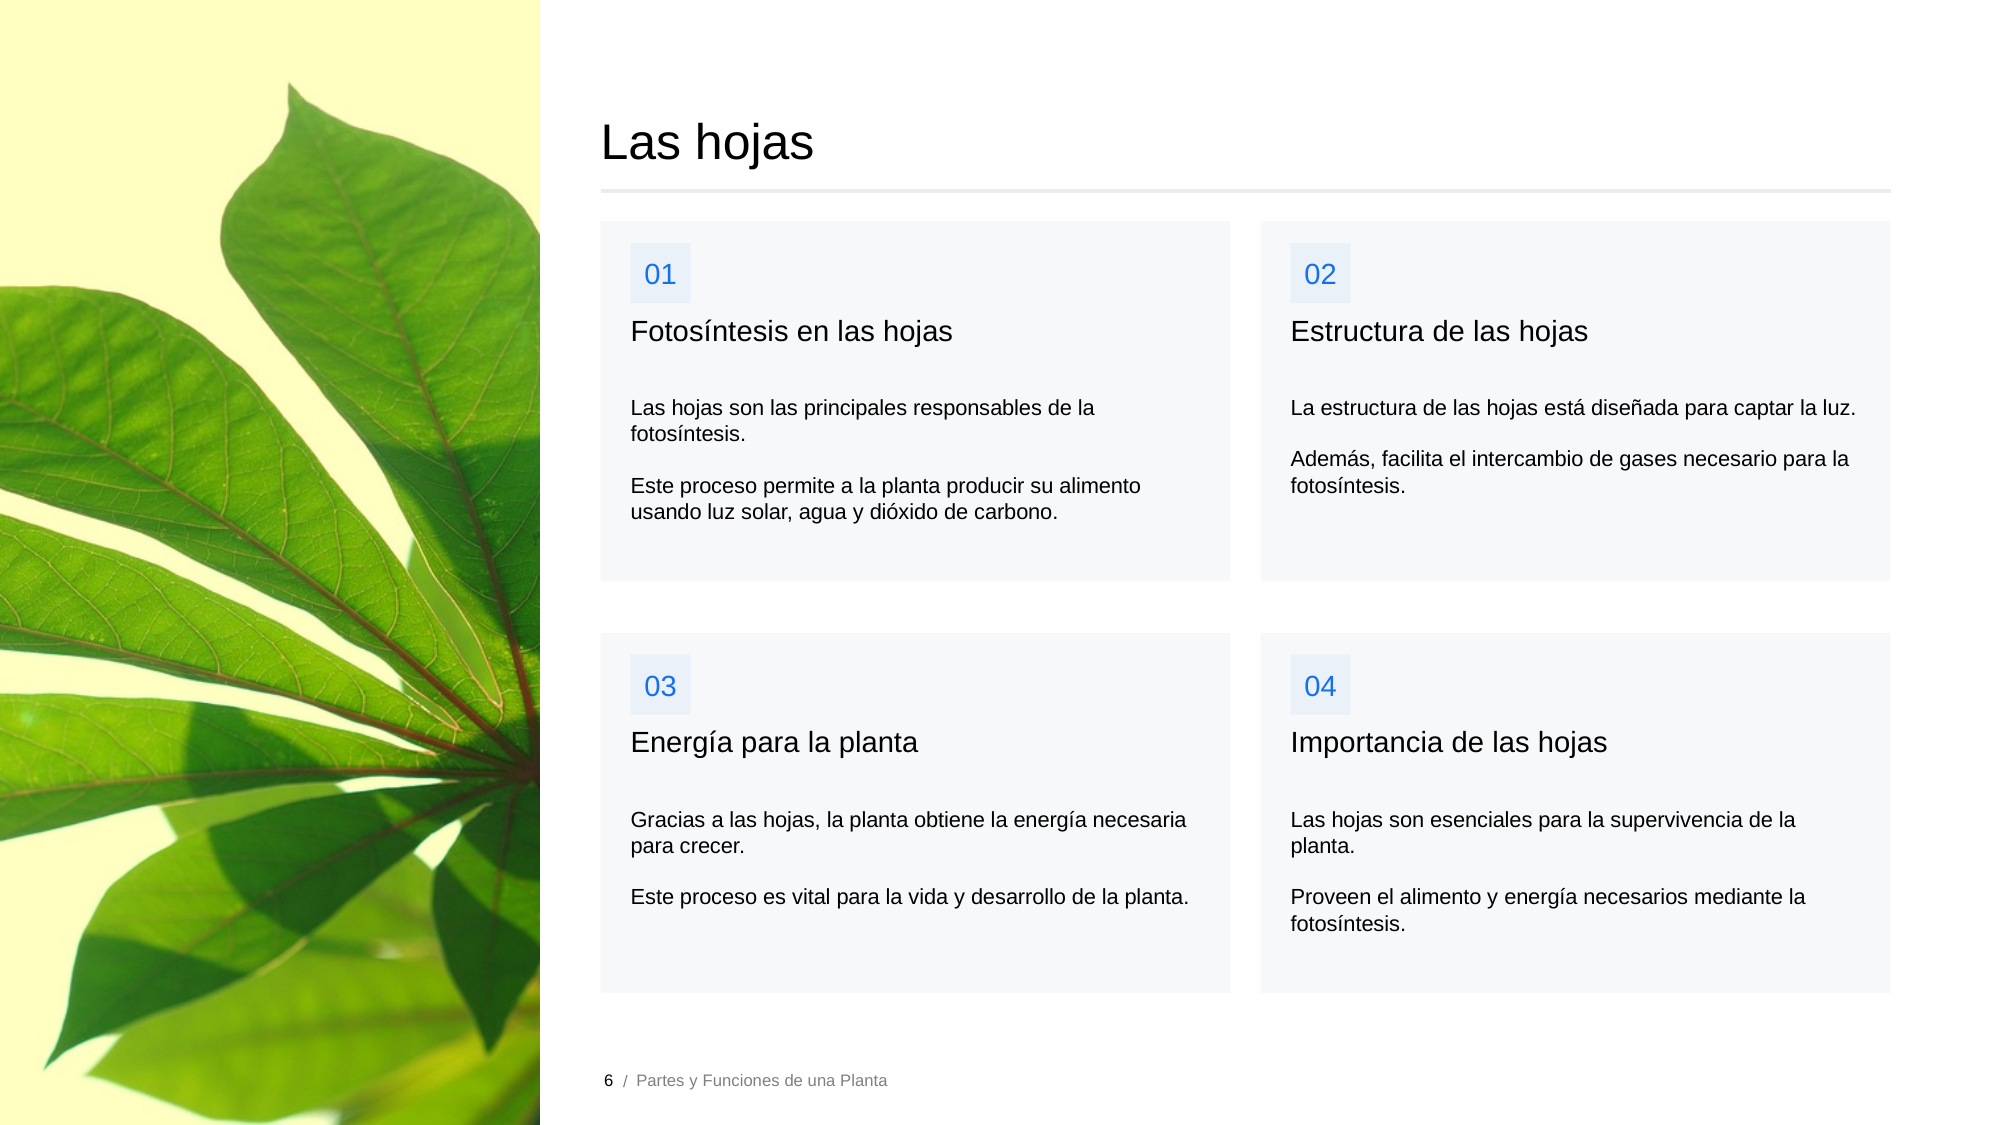

Las hojas

01

02
Fotosíntesis en las hojas
Estructura de las hojas
Las hojas son las principales responsables de la fotosíntesis.
Este proceso permite a la planta producir su alimento usando luz solar, agua y dióxido de carbono.
La estructura de las hojas está diseñada para captar la luz.
Además, facilita el intercambio de gases necesario para la fotosíntesis.

03

04
Energía para la planta
Importancia de las hojas
Gracias a las hojas, la planta obtiene la energía necesaria para crecer.
Este proceso es vital para la vida y desarrollo de la planta.
Las hojas son esenciales para la supervivencia de la planta.
Proveen el alimento y energía necesarios mediante la fotosíntesis.

6
Partes y Funciones de una Planta
 /